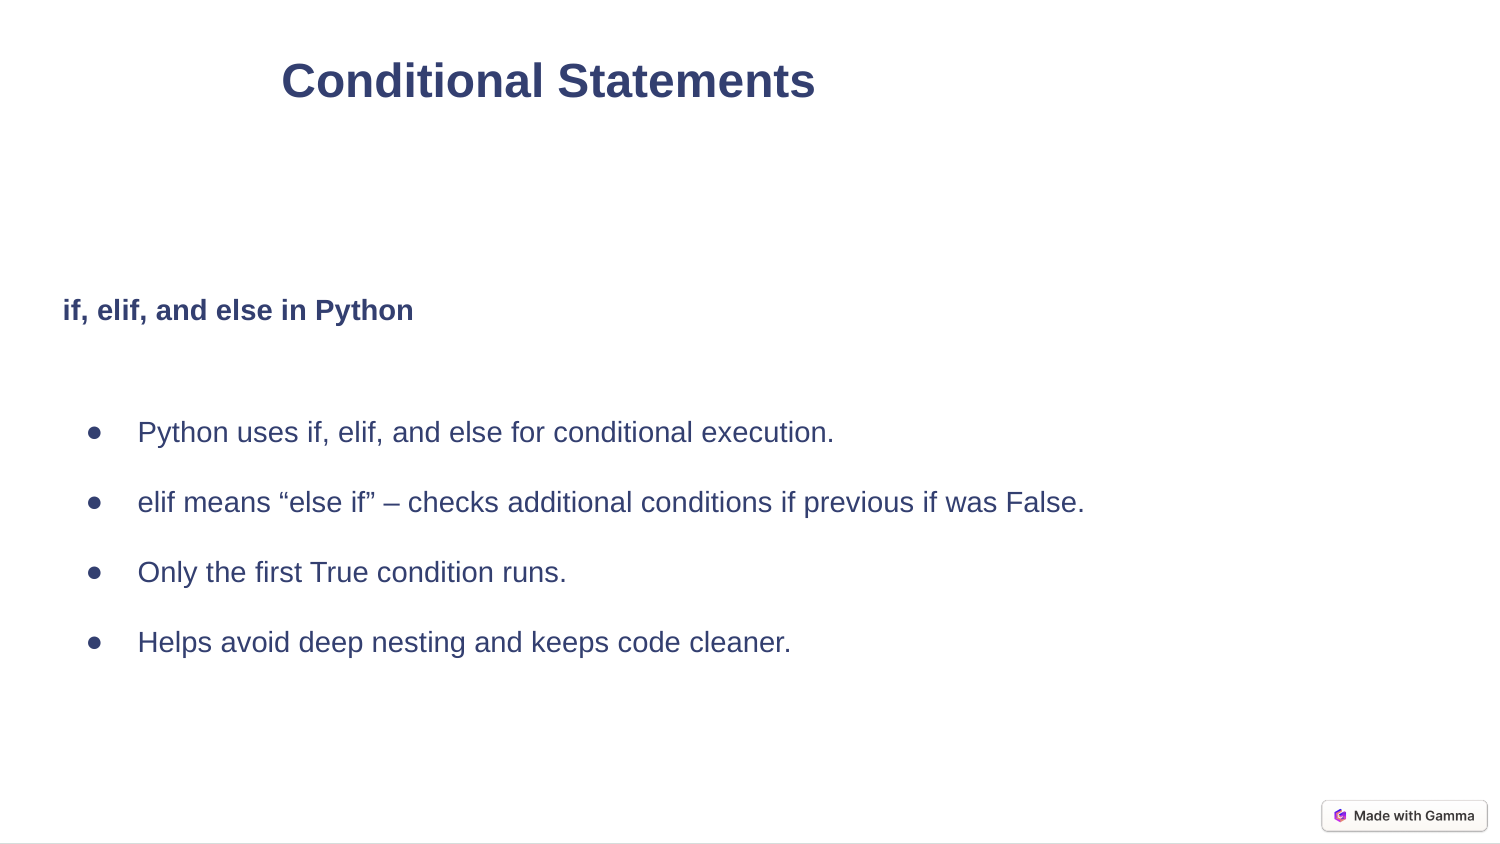

Conditional Statements
if, elif, and else in Python

Python uses if, elif, and else for conditional execution.
elif means “else if” – checks additional conditions if previous if was False.
Only the first True condition runs.
Helps avoid deep nesting and keeps code cleaner.